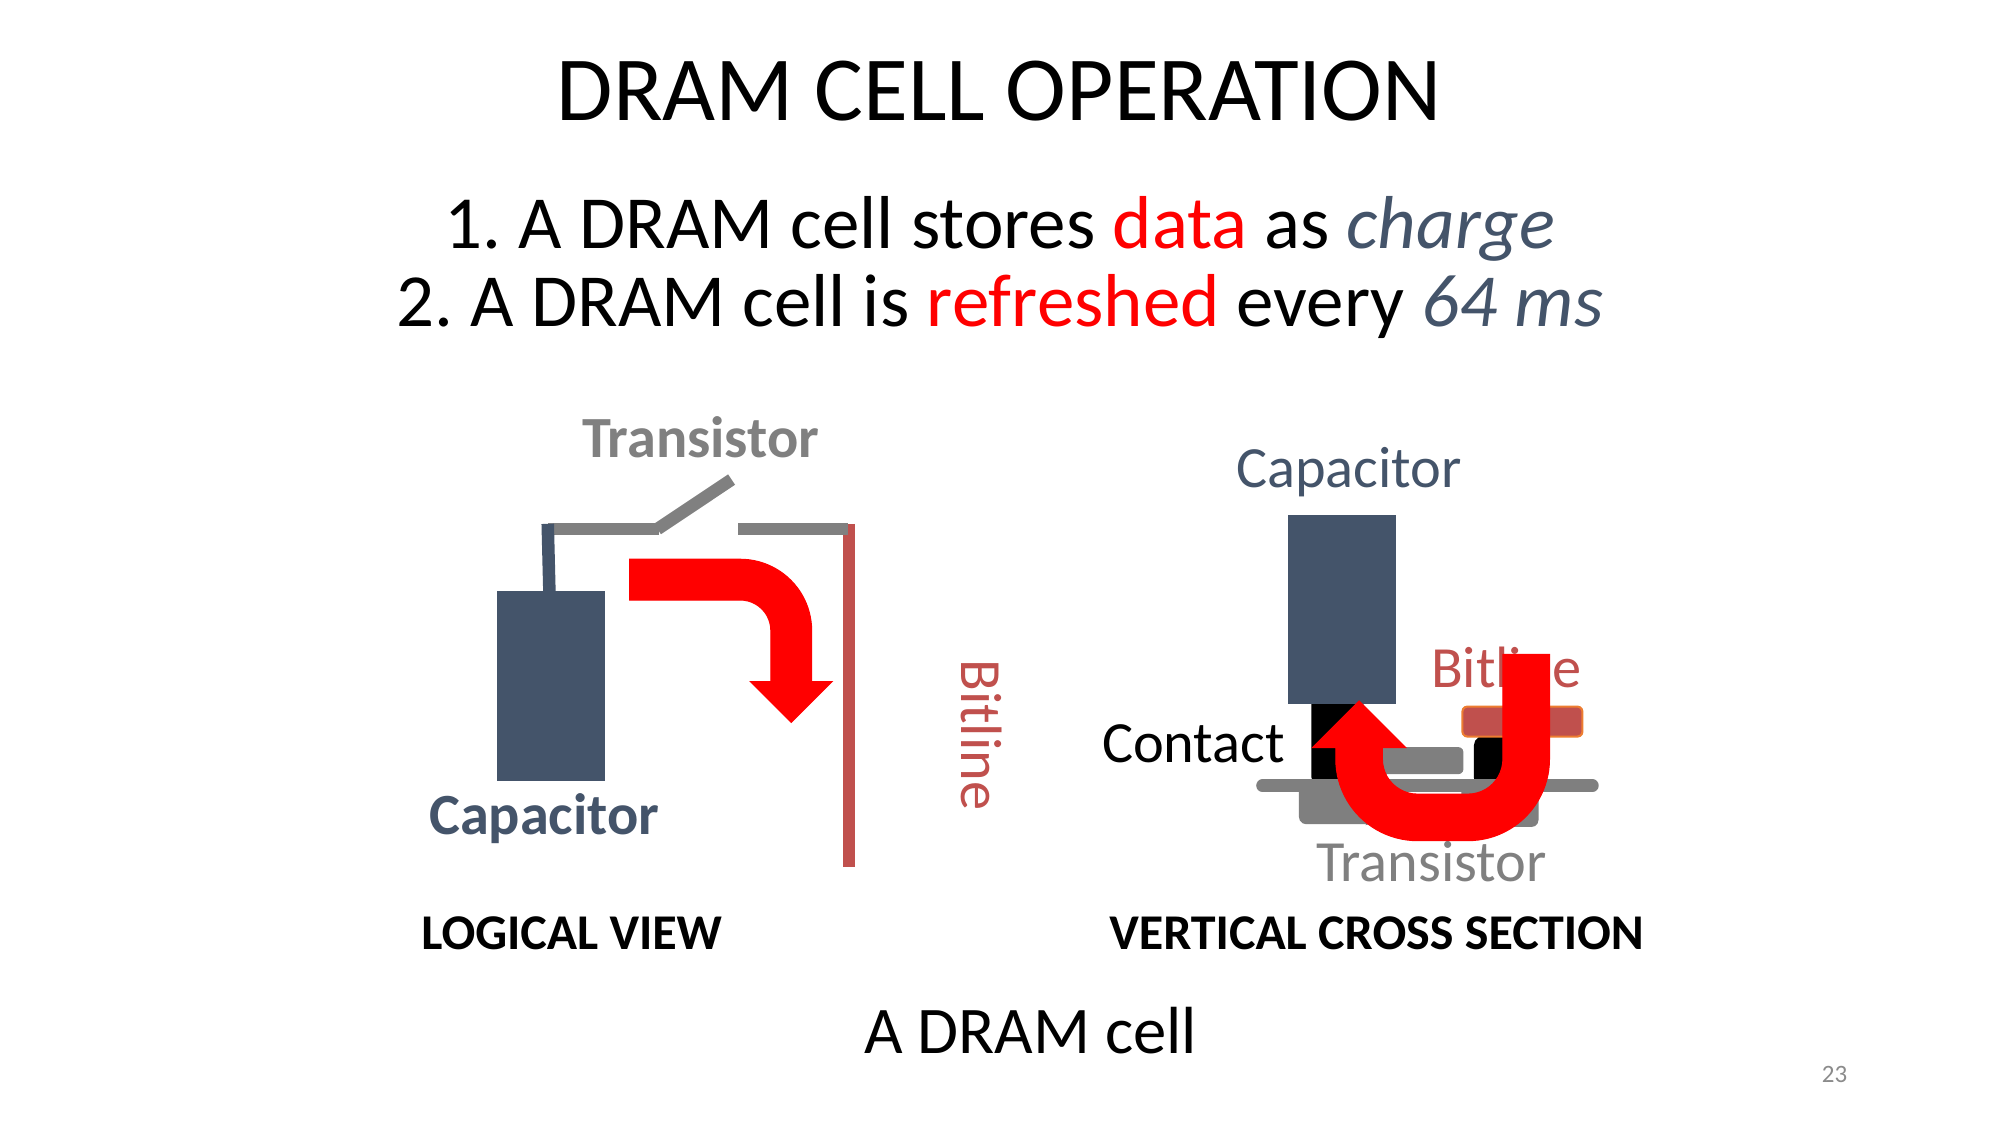

DRAM CELL OPERATION
1. A DRAM cell stores data as charge
2. A DRAM cell is refreshed every 64 ms
Transistor
Capacitor

Bitline
Bitline

Contact

Capacitor
Transistor
LOGICAL VIEW
VERTICAL CROSS SECTION
# A DRAM cell
23